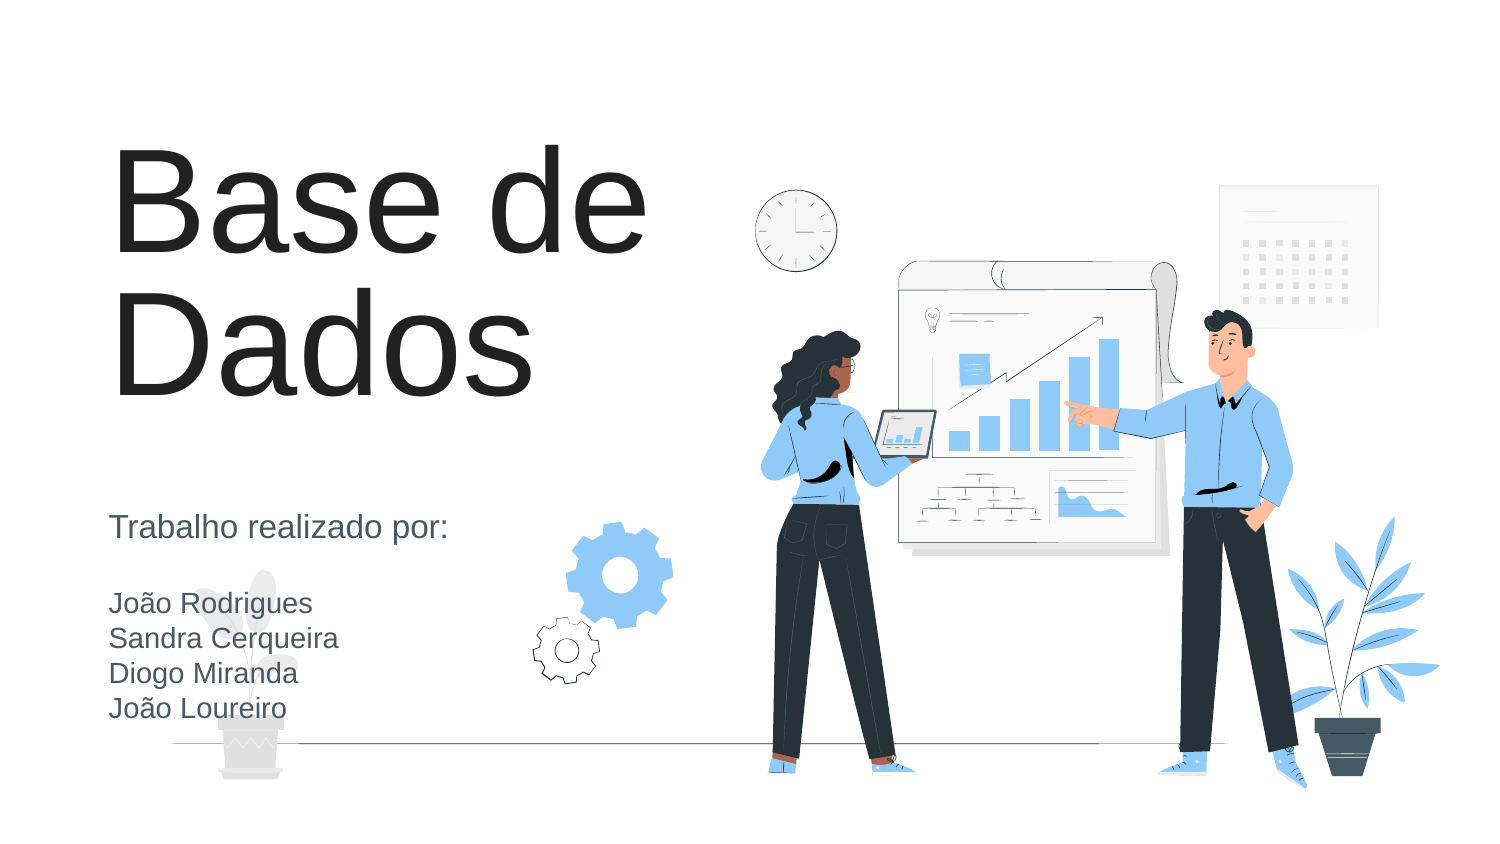

# Base de Dados

Trabalho realizado por:

João Rodrigues
Sandra Cerqueira
Diogo Miranda
João Loureiro